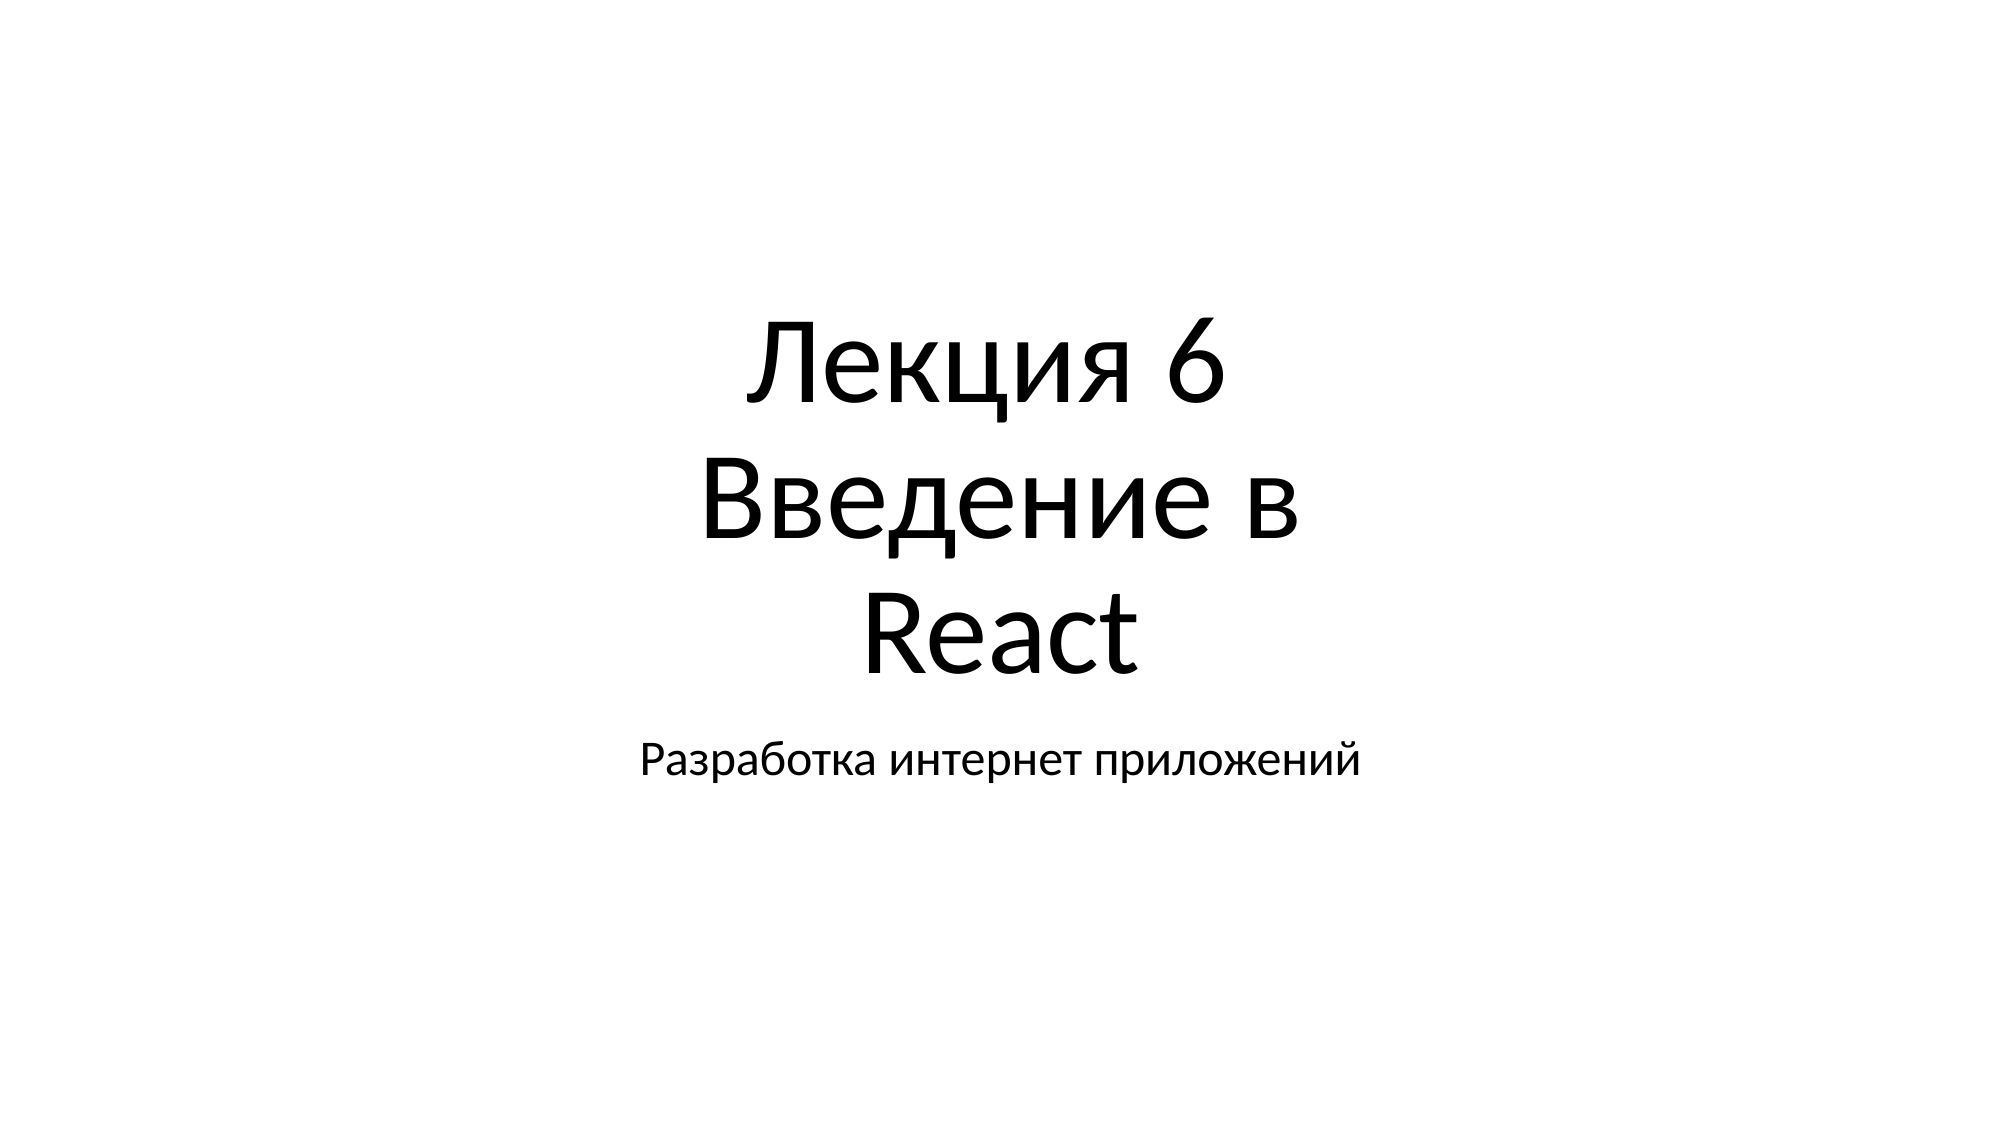

# Лекция 6  Введение в React
Разработка интернет приложений